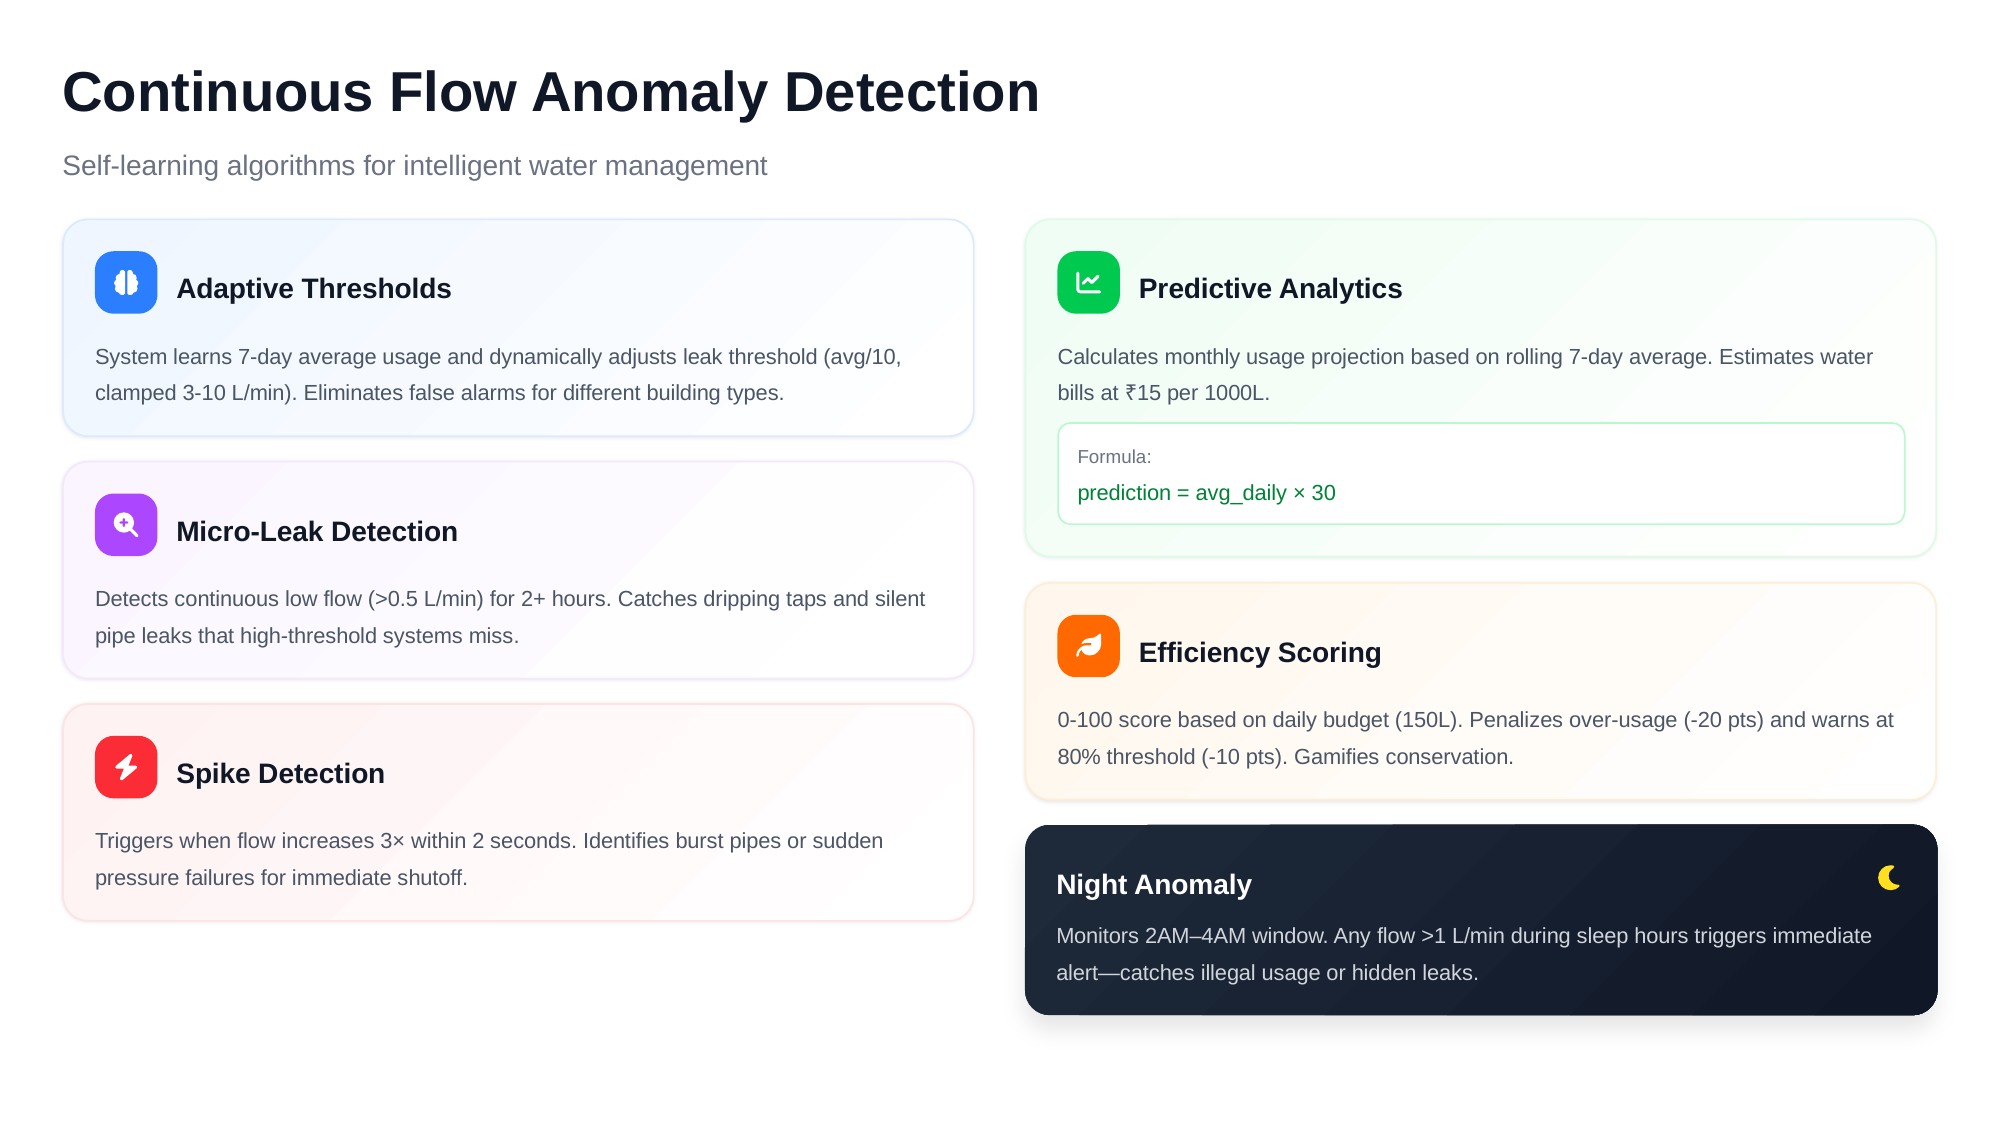

Continuous Flow Anomaly Detection
Self-learning algorithms for intelligent water management

Adaptive Thresholds
Predictive Analytics

System learns 7-day average usage and dynamically adjusts leak threshold (avg/10, clamped 3-10 L/min). Eliminates false alarms for different building types.
Calculates monthly usage projection based on rolling 7-day average. Estimates water bills at ₹15 per 1000L.

Formula:

prediction = avg_daily × 30

Micro-Leak Detection

Detects continuous low flow (>0.5 L/min) for 2+ hours. Catches dripping taps and silent pipe leaks that high-threshold systems miss.

Efficiency Scoring

0-100 score based on daily budget (150L). Penalizes over-usage (-20 pts) and warns at 80% threshold (-10 pts). Gamifies conservation.

Spike Detection

Triggers when flow increases 3× within 2 seconds. Identifies burst pipes or sudden pressure failures for immediate shutoff.

Night Anomaly

Monitors 2AM–4AM window. Any flow >1 L/min during sleep hours triggers immediate alert—catches illegal usage or hidden leaks.